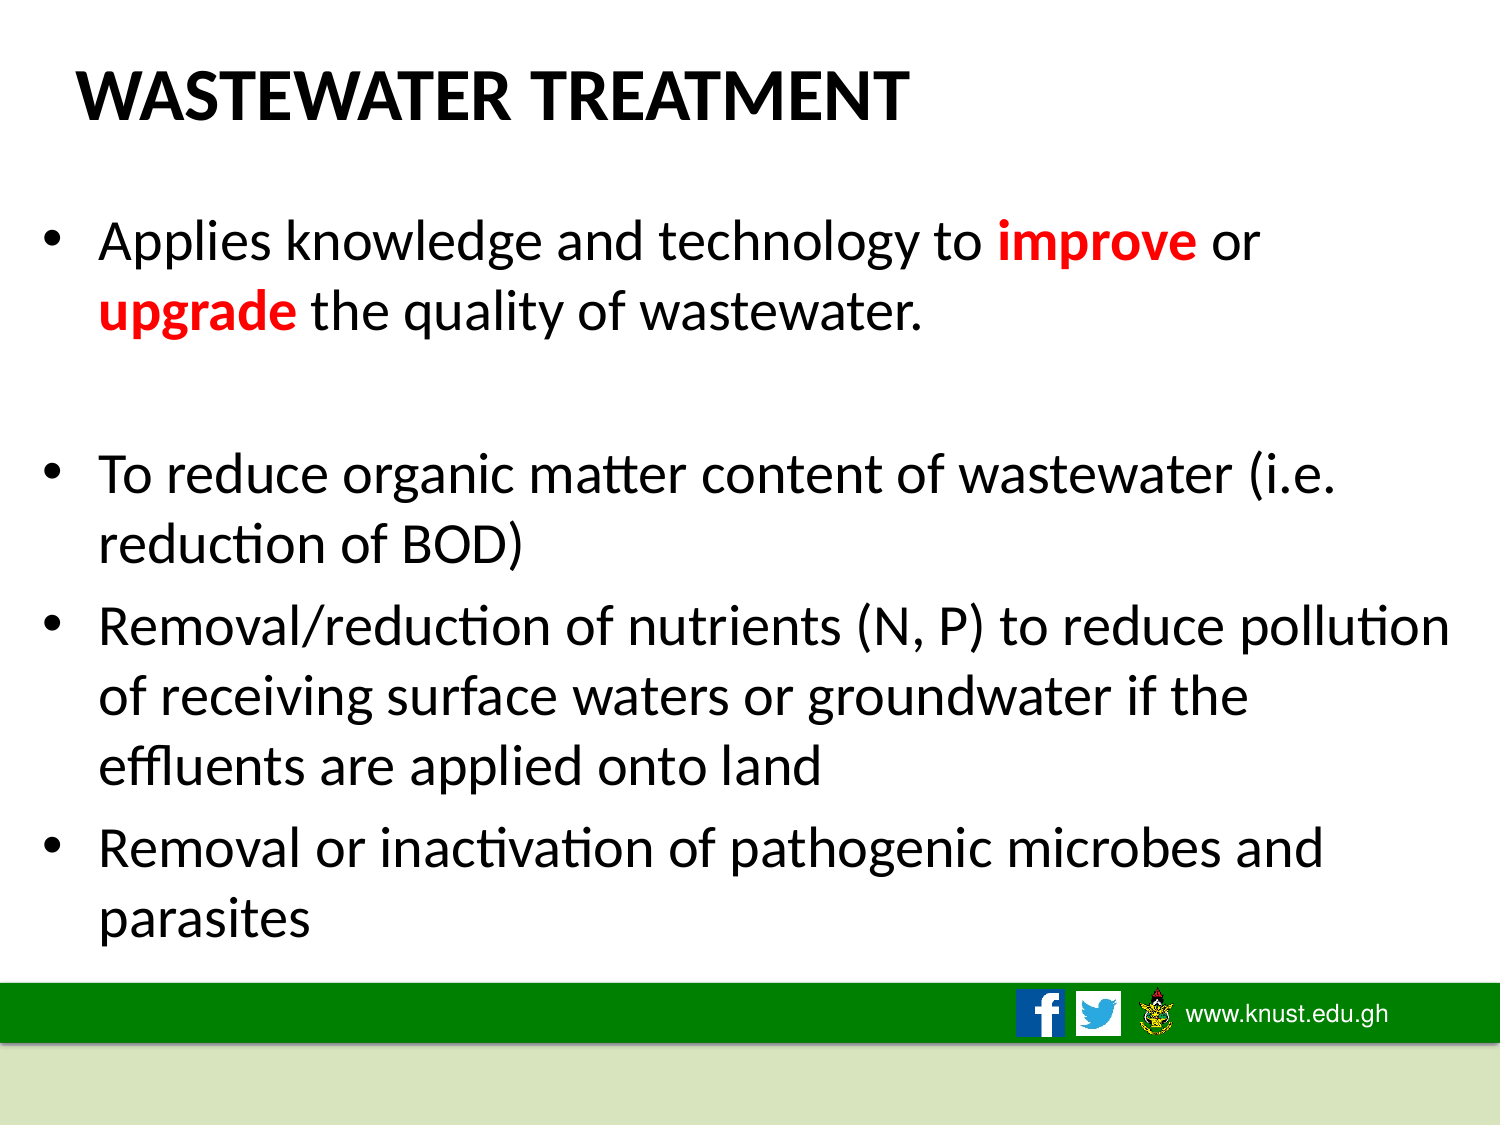

# WASTEWATER TREATMENT
Applies knowledge and technology to improve or upgrade the quality of wastewater.

To reduce organic matter content of wastewater (i.e. reduction of BOD)
Removal/reduction of nutrients (N, P) to reduce pollution of receiving surface waters or groundwater if the effluents are applied onto land
Removal or inactivation of pathogenic microbes and parasites